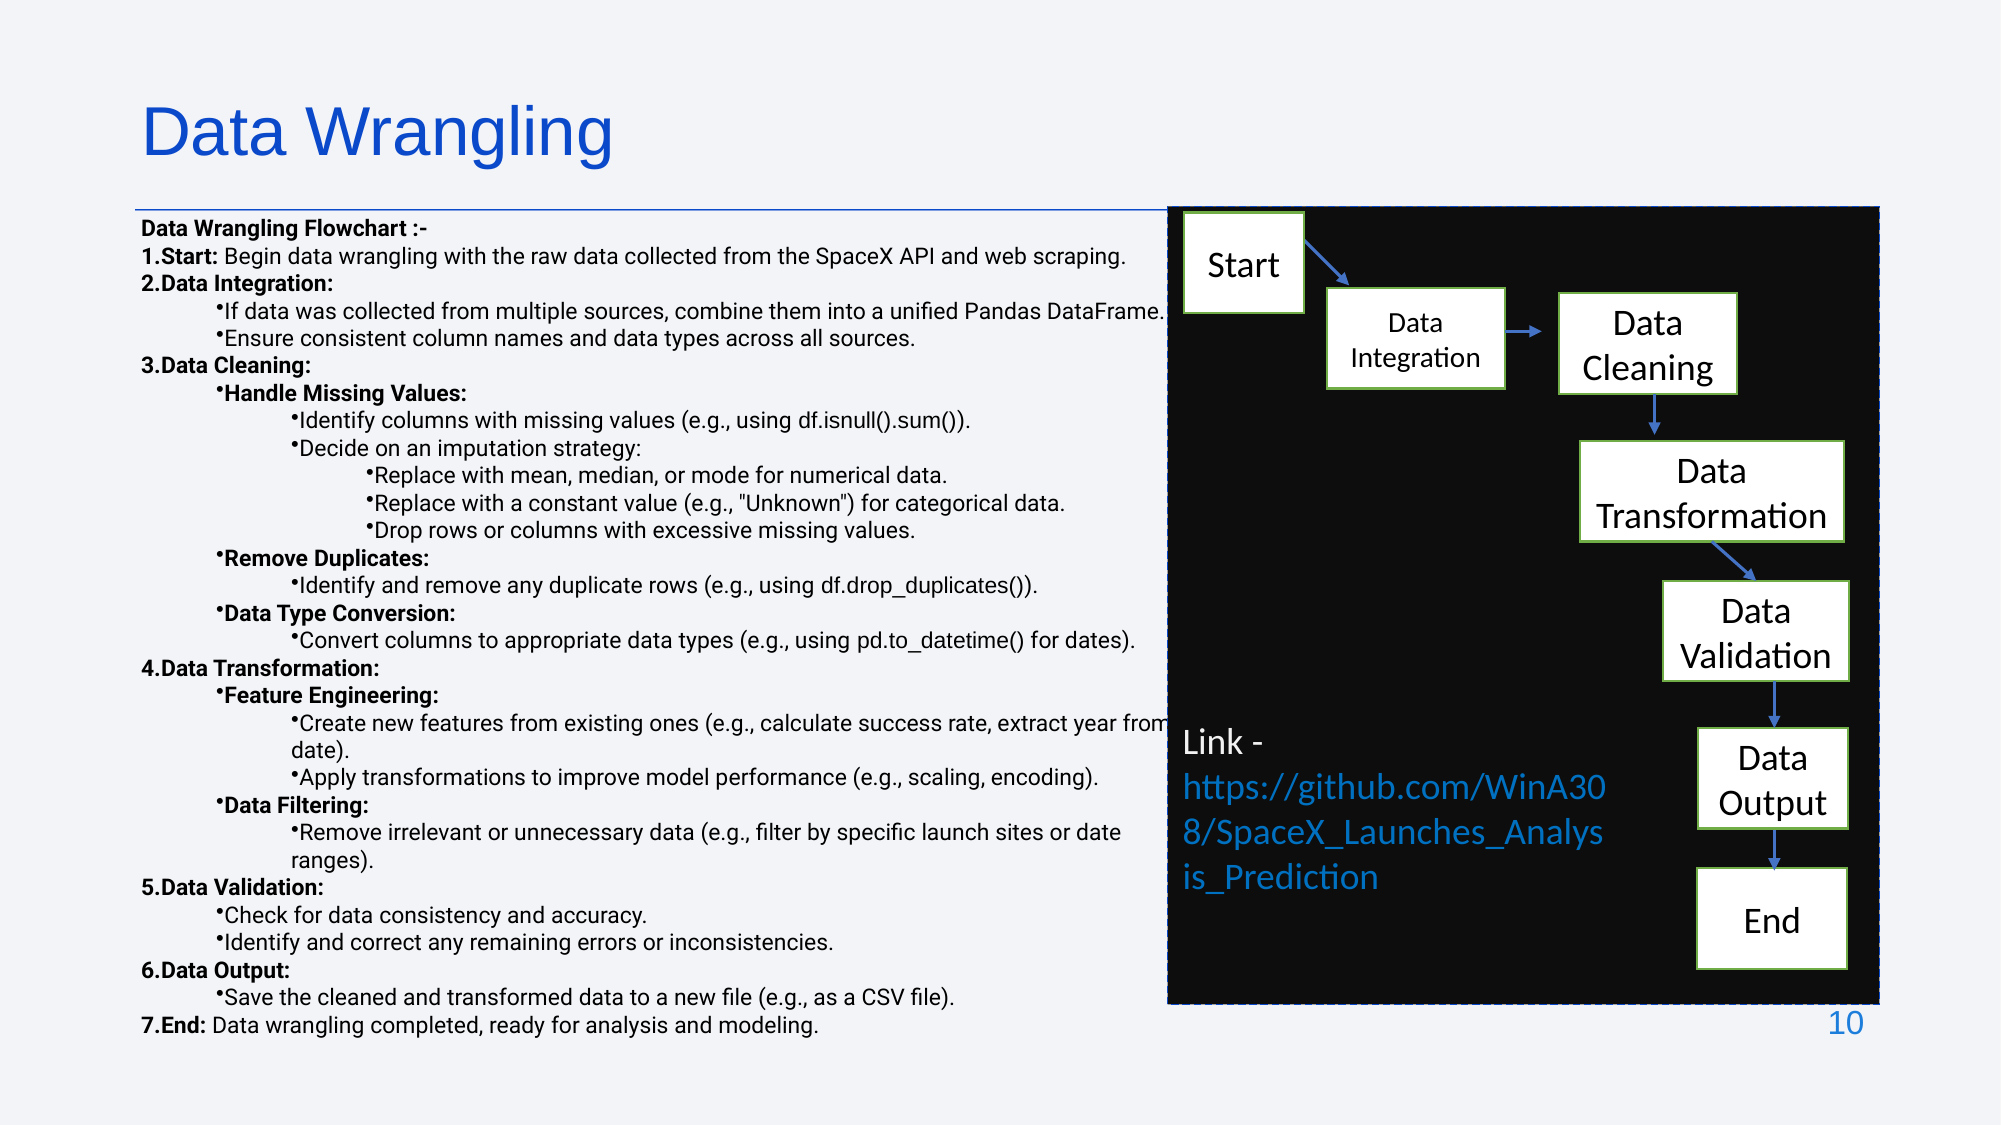

Data Wrangling
Data Wrangling Flowchart :-
Start: Begin data wrangling with the raw data collected from the SpaceX API and web scraping.
Data Integration:
If data was collected from multiple sources, combine them into a unified Pandas DataFrame.
Ensure consistent column names and data types across all sources.
Data Cleaning:
Handle Missing Values:
Identify columns with missing values (e.g., using df.isnull().sum()).
Decide on an imputation strategy:
Replace with mean, median, or mode for numerical data.
Replace with a constant value (e.g., "Unknown") for categorical data.
Drop rows or columns with excessive missing values.
Remove Duplicates:
Identify and remove any duplicate rows (e.g., using df.drop_duplicates()).
Data Type Conversion:
Convert columns to appropriate data types (e.g., using pd.to_datetime() for dates).
Data Transformation:
Feature Engineering:
Create new features from existing ones (e.g., calculate success rate, extract year from date).
Apply transformations to improve model performance (e.g., scaling, encoding).
Data Filtering:
Remove irrelevant or unnecessary data (e.g., filter by specific launch sites or date ranges).
Data Validation:
Check for data consistency and accuracy.
Identify and correct any remaining errors or inconsistencies.
Data Output:
Save the cleaned and transformed data to a new file (e.g., as a CSV file).
End: Data wrangling completed, ready for analysis and modeling.

Start
Data Integration
Data Cleaning

Data Transformation
Data
Validation
Link - https://github.com/WinA308/SpaceX_Launches_Analysis_Prediction

Data Output
End
10